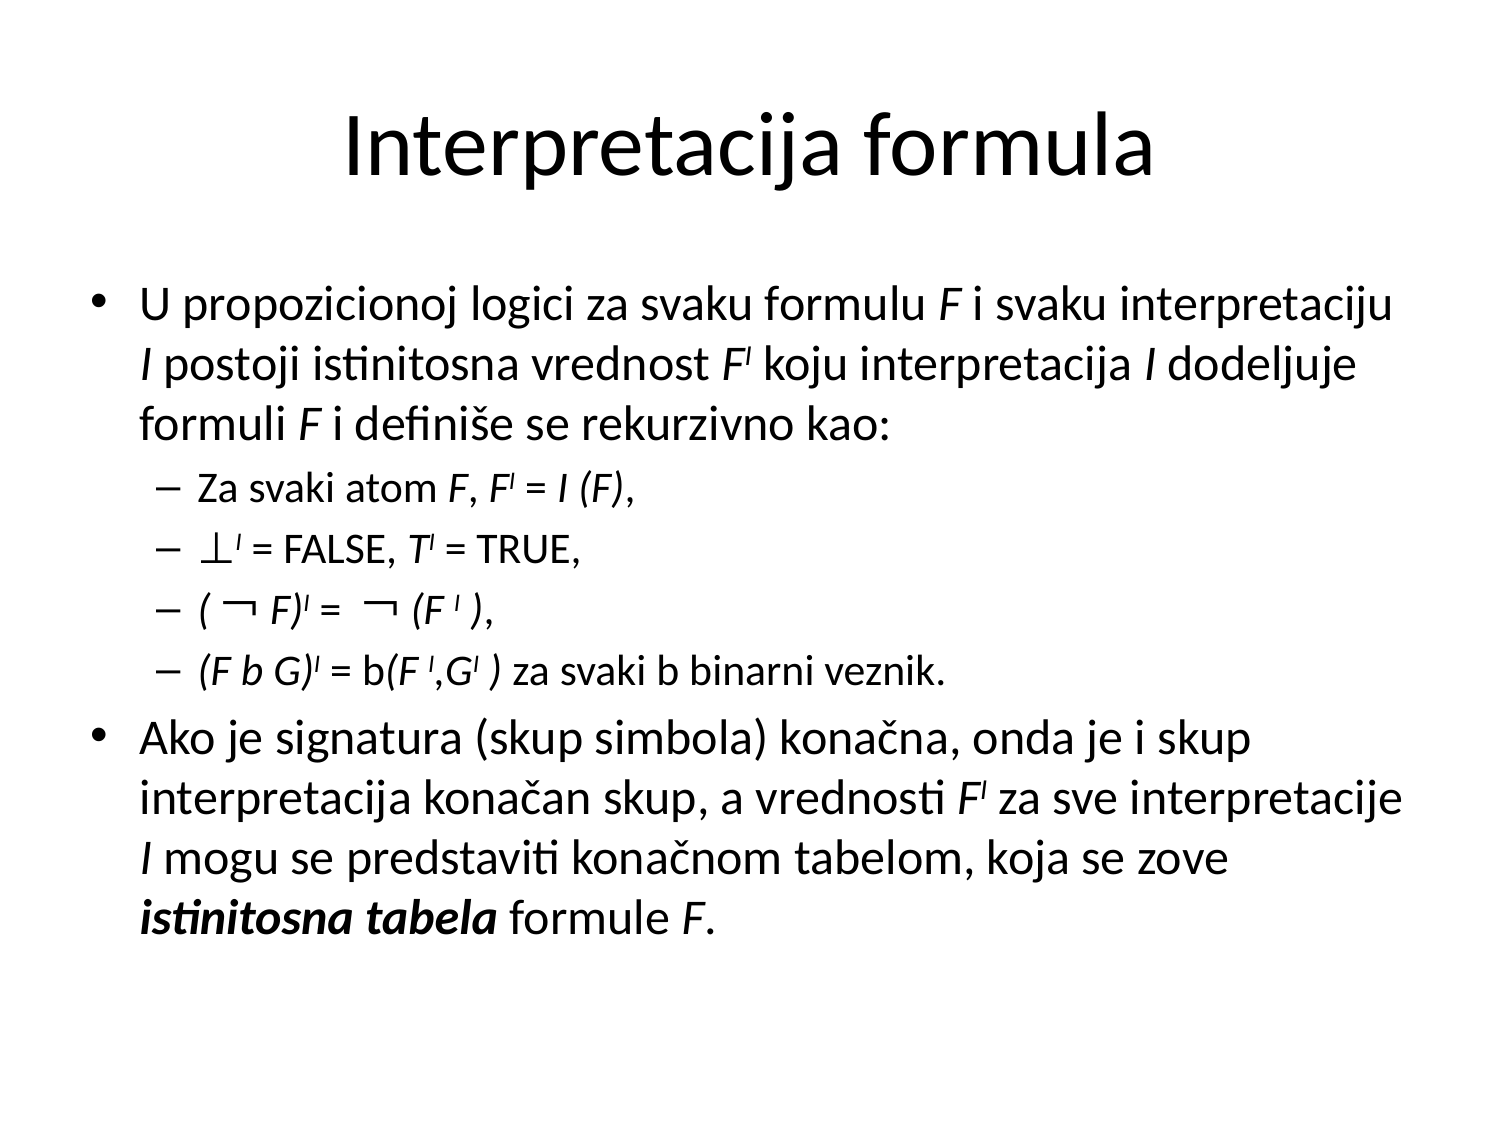

# Interpretacija formula
U propozicionoj logici za svaku formulu F i svaku interpretaciju I postoji istinitosna vrednost FI koju interpretacija I dodeljuje formuli F i definiše se rekurzivno kao:
Za svaki atom F, FI = I (F),
⊥I = FALSE, TI = TRUE,
(￢F)I = ￢(F I ),
(F b G)I = b(F I,GI ) za svaki b binarni veznik.
Ako je signatura (skup simbola) konačna, onda je i skup interpretacija konačan skup, a vrednosti FI za sve interpretacije I mogu se predstaviti konačnom tabelom, koja se zove istinitosna tabela formule F.